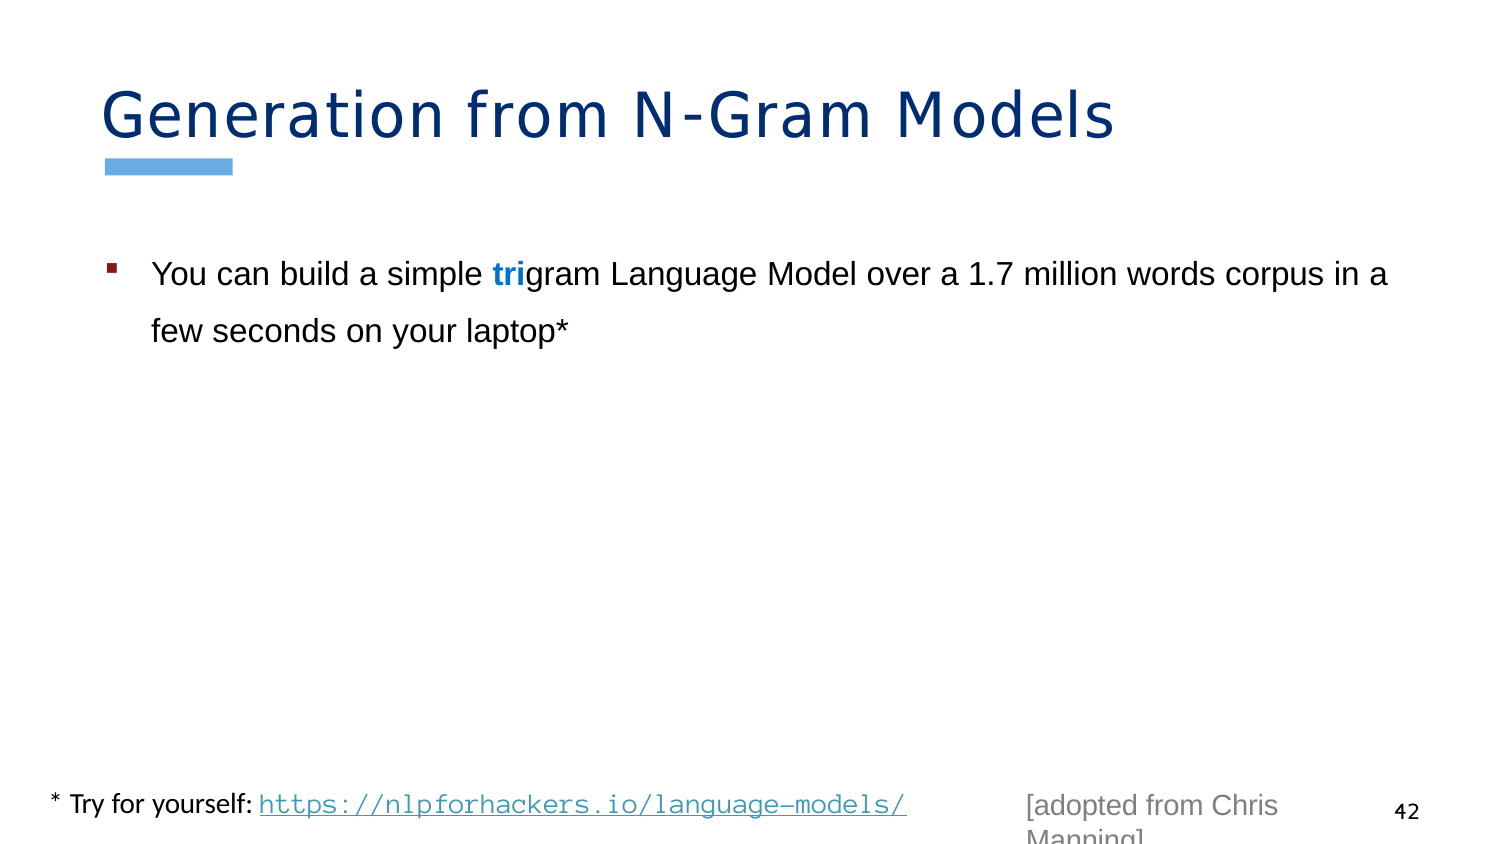

# Generation from N-Gram Models
You can build a simple trigram Language Model over a 1.7 million words corpus in a few seconds on your laptop*
[adopted from Chris Manning]
* Try for yourself: https://nlpforhackers.io/language-models/